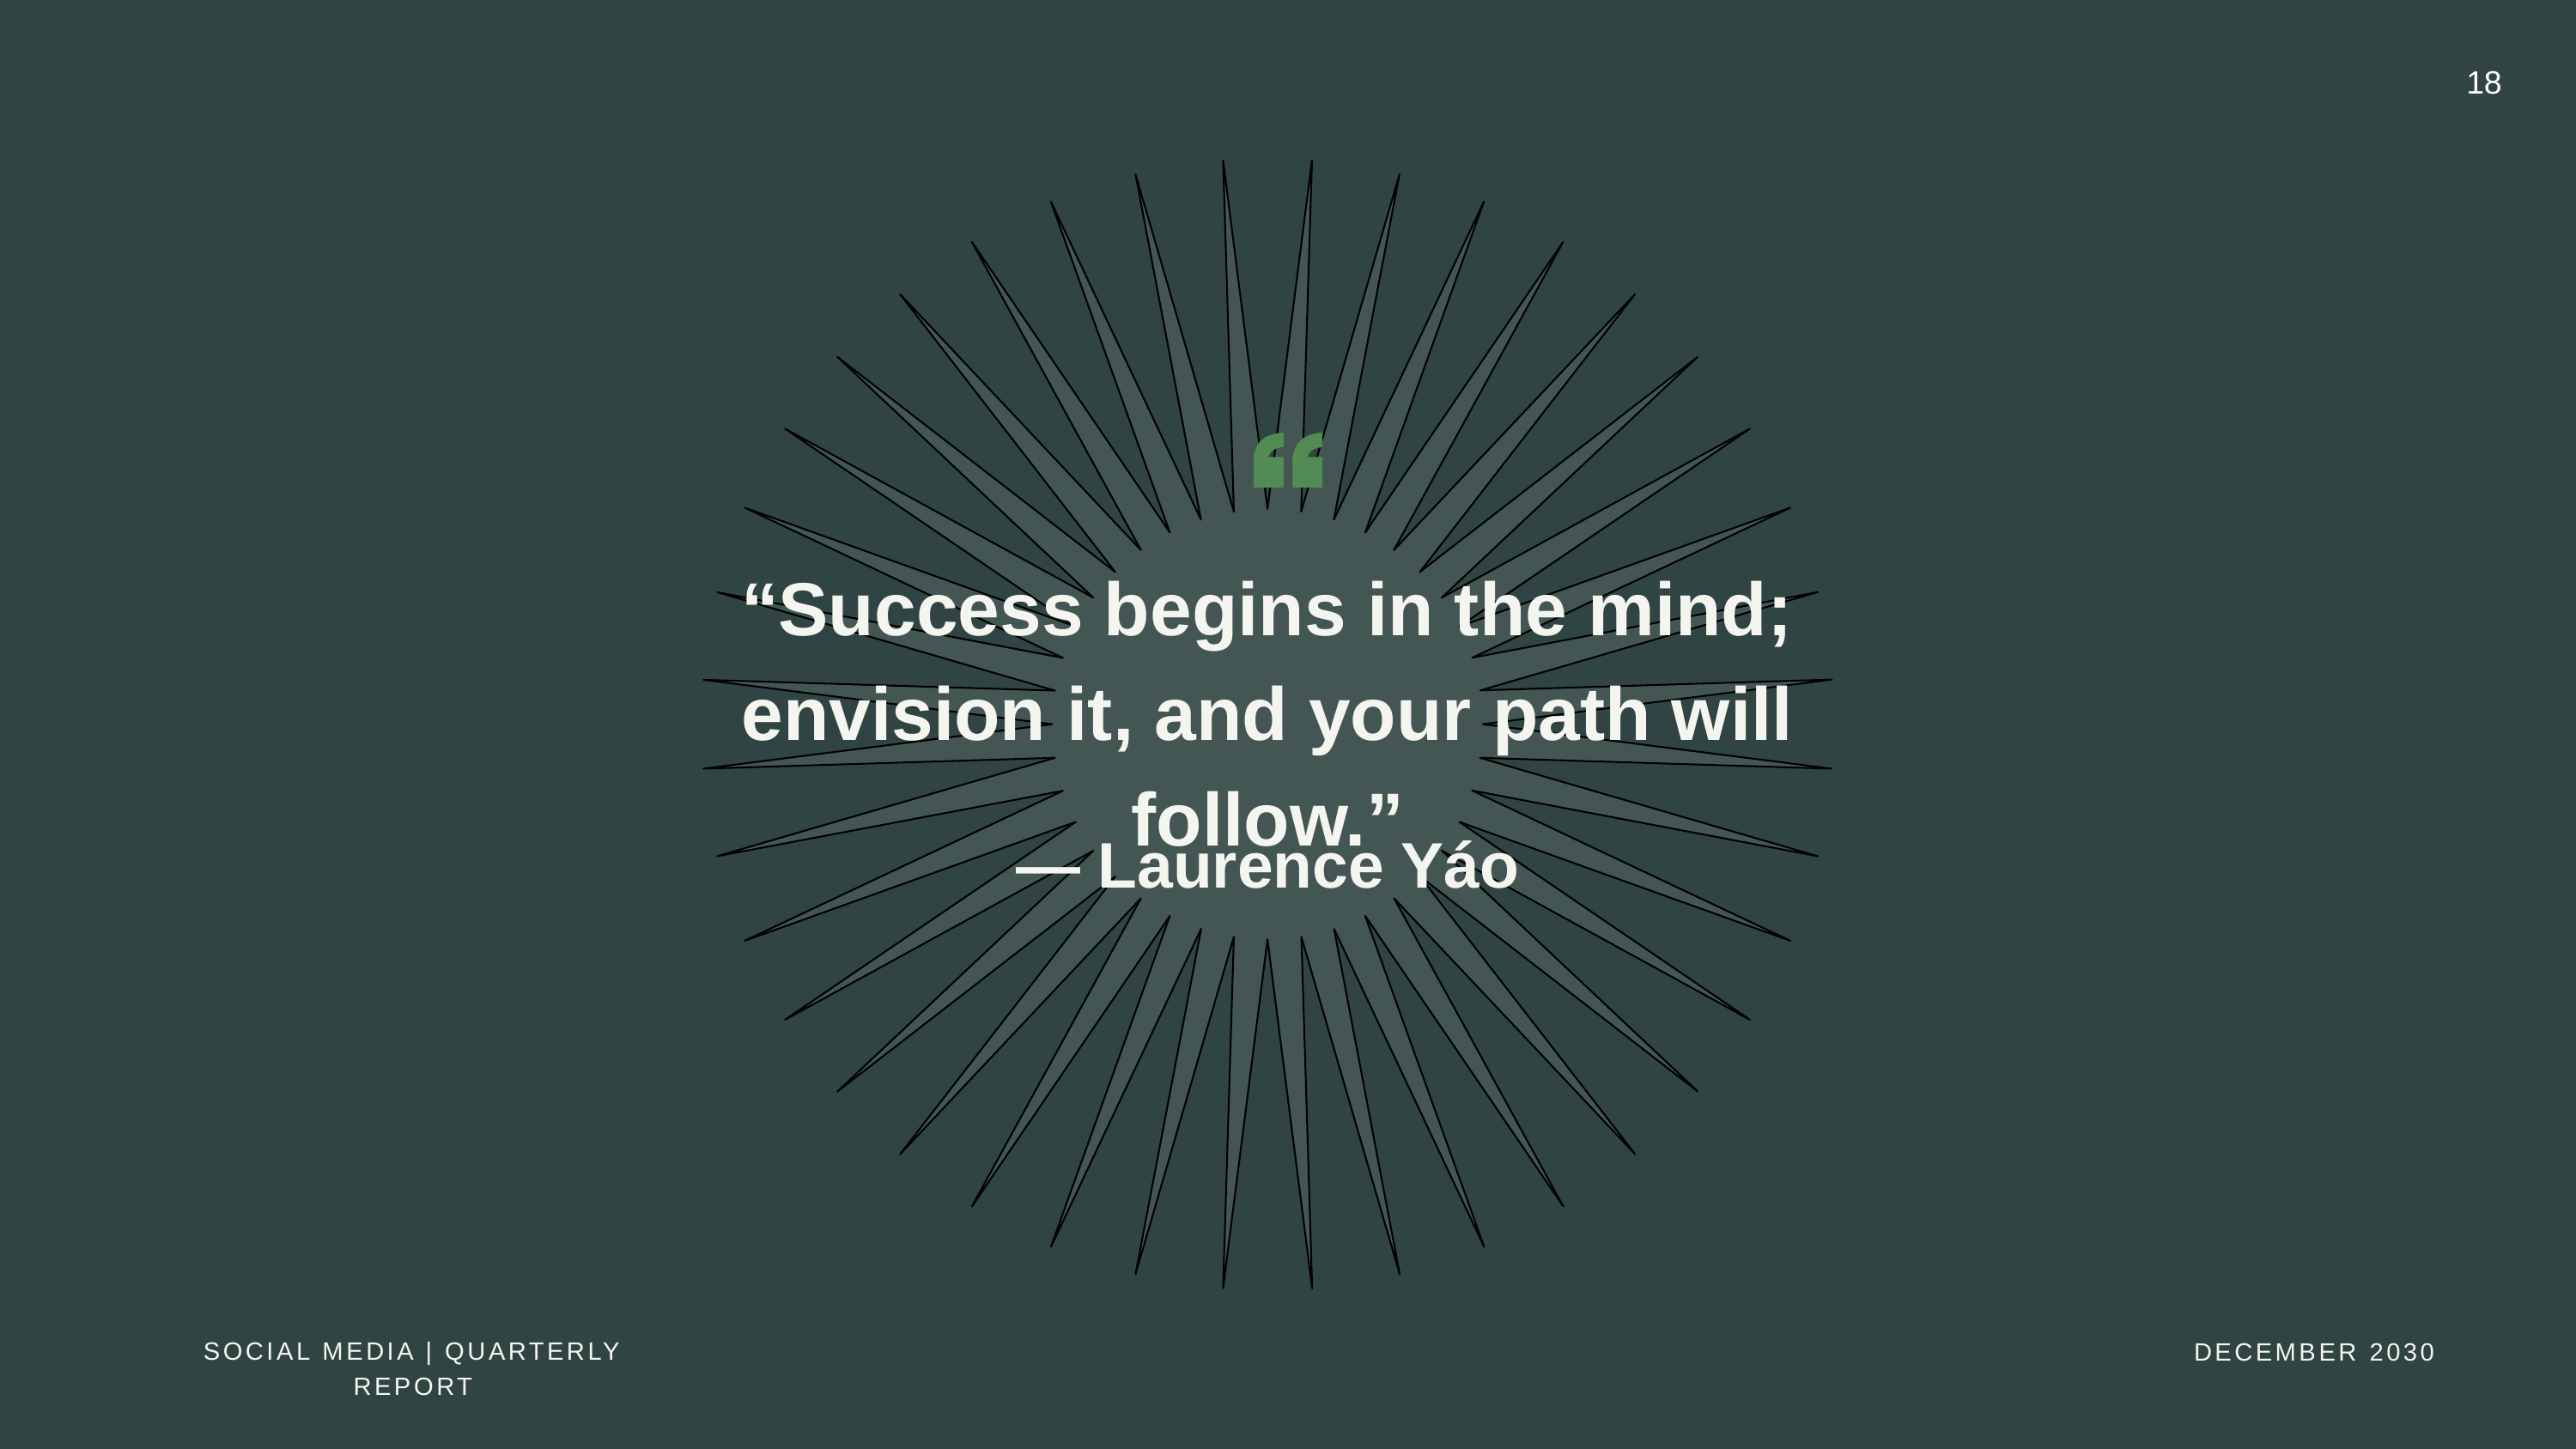

18

“Success begins in the mind; envision it, and your path will follow.”
— Laurence Yáo
SOCIAL MEDIA | QUARTERLY REPORT
DECEMBER 2030